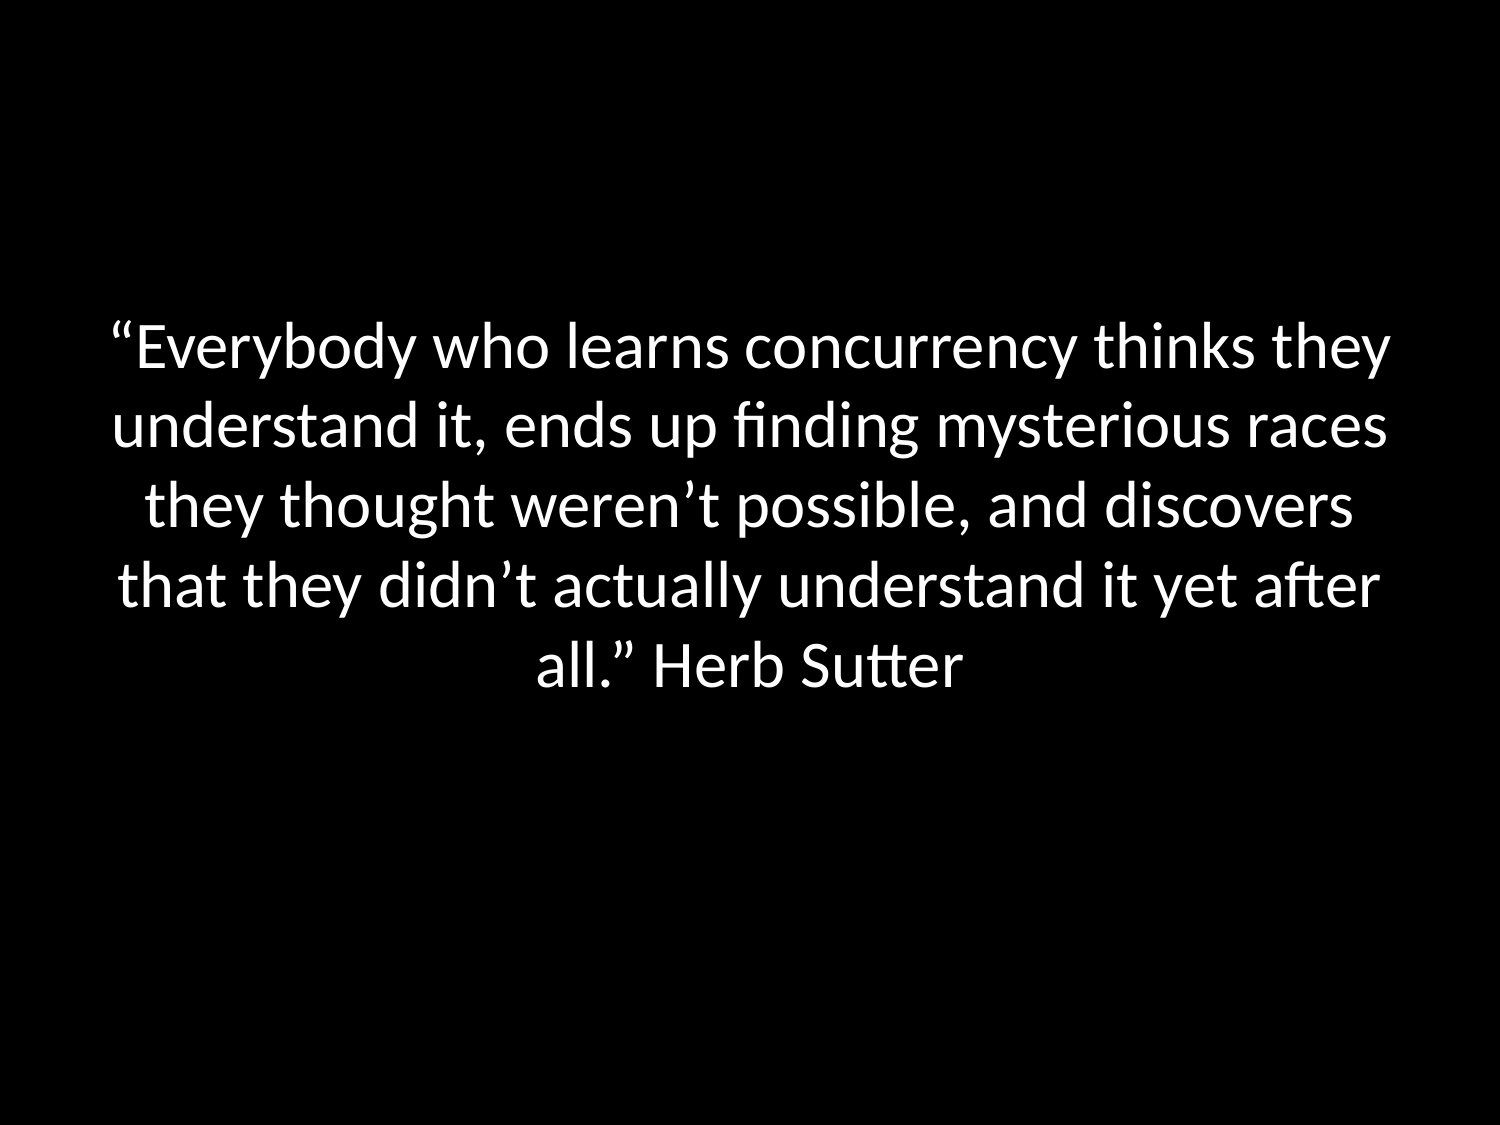

“Everybody who learns concurrency thinks they understand it, ends up finding mysterious races they thought weren’t possible, and discovers that they didn’t actually understand it yet after all.” Herb Sutter